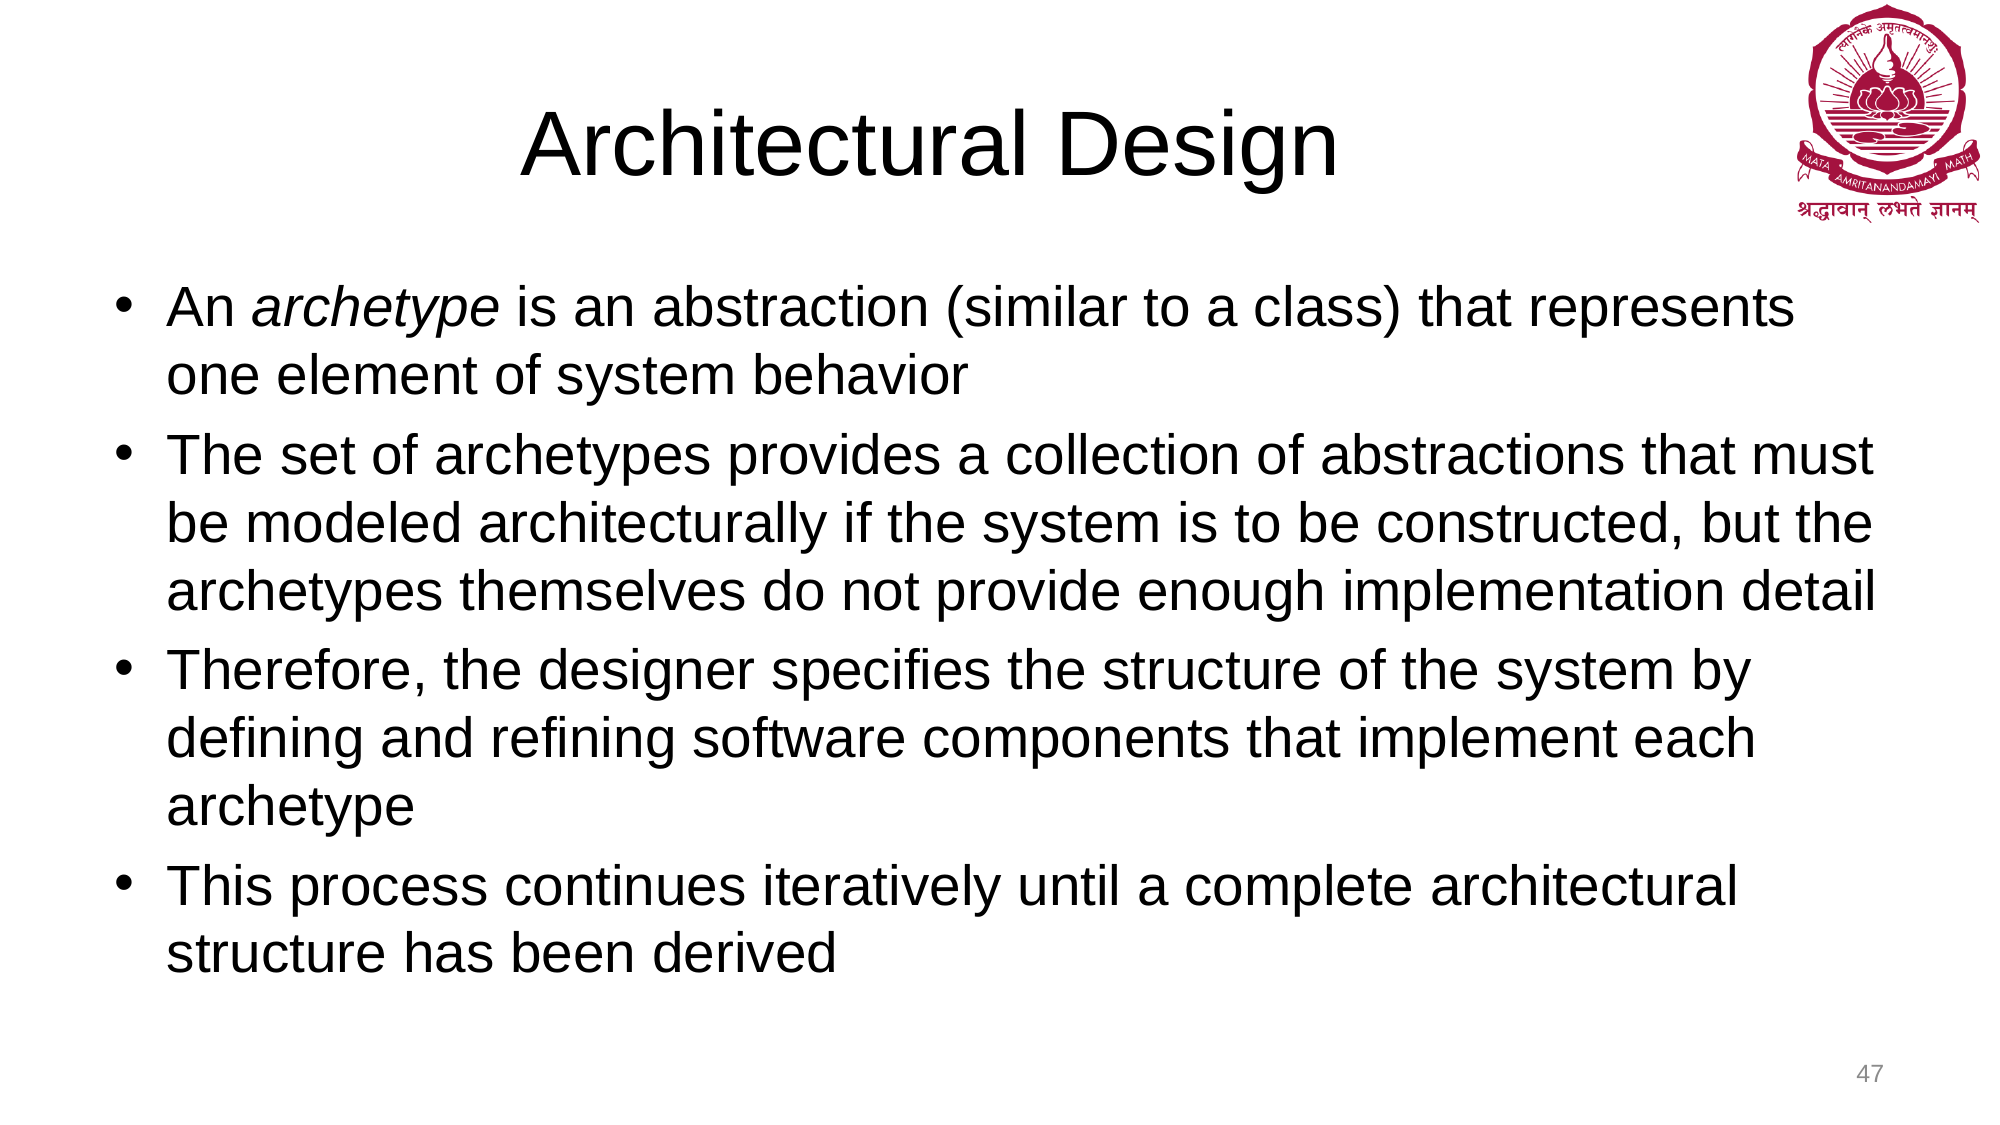

# Architectural Design
An archetype is an abstraction (similar to a class) that represents one element of system behavior
The set of archetypes provides a collection of abstractions that must be modeled architecturally if the system is to be constructed, but the archetypes themselves do not provide enough implementation detail
Therefore, the designer specifies the structure of the system by defining and refining software components that implement each archetype
This process continues iteratively until a complete architectural structure has been derived
47